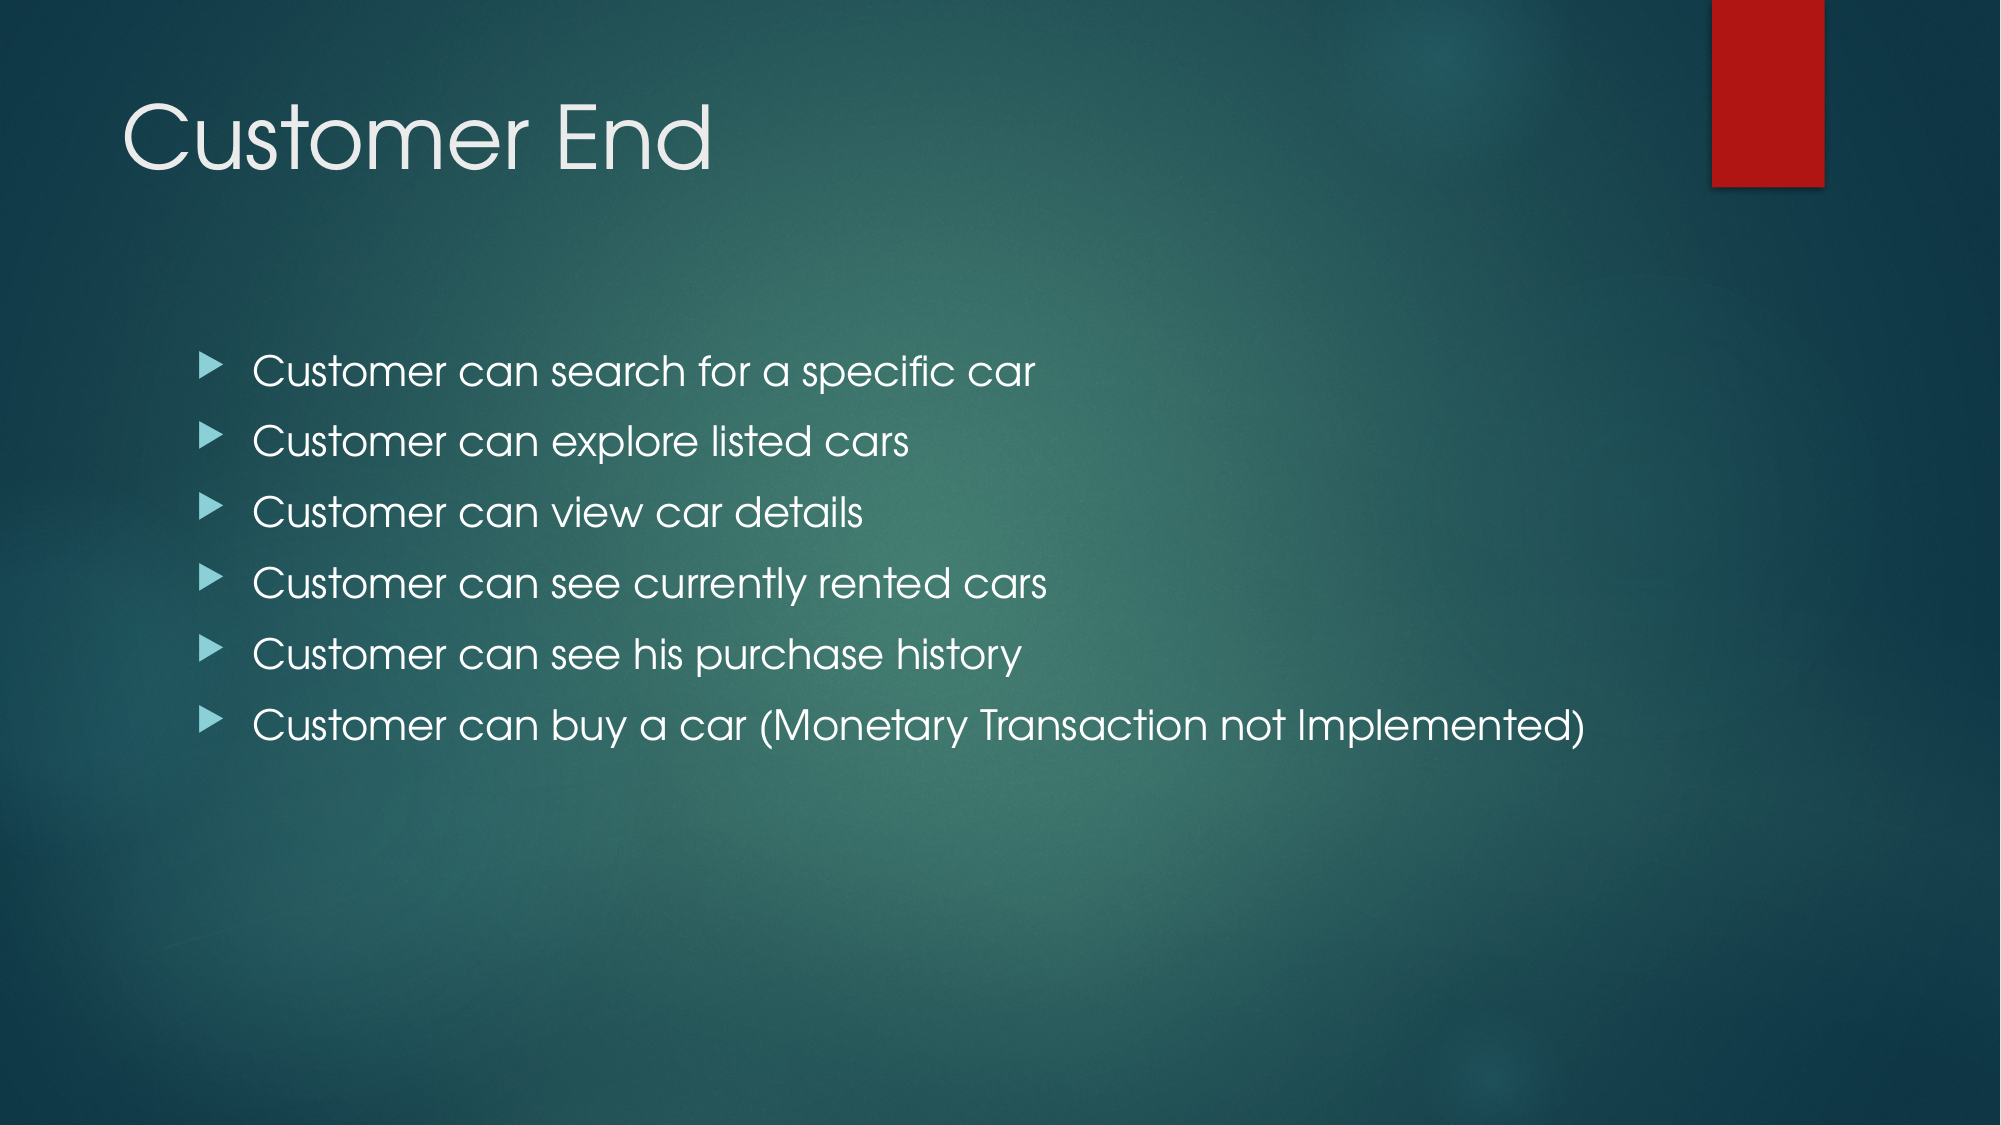

# Customer End
Customer can search for a specific car
Customer can explore listed cars
Customer can view car details
Customer can see currently rented cars
Customer can see his purchase history
Customer can buy a car (Monetary Transaction not Implemented)